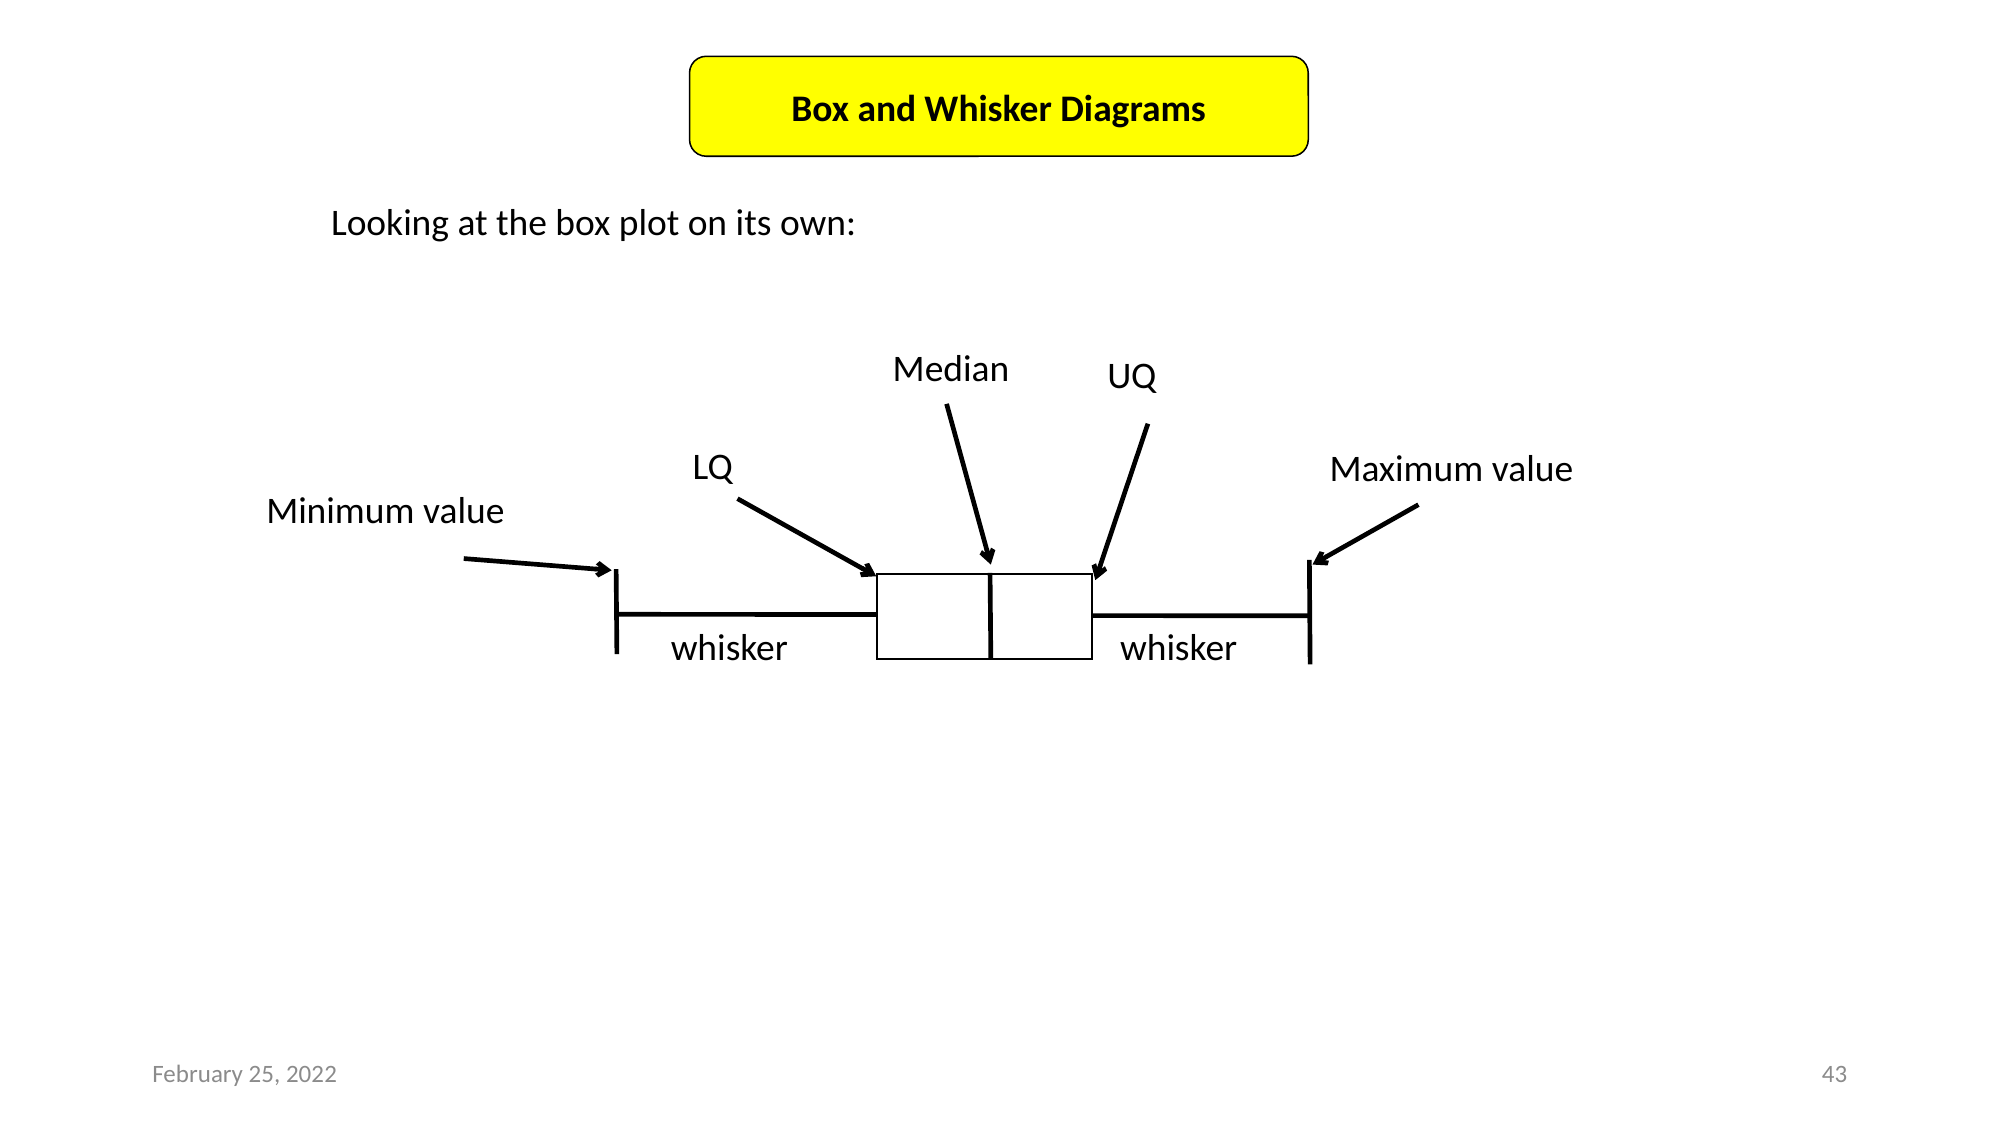

Box and Whisker Diagrams
Looking at the box plot on its own:
Median
UQ
LQ
Maximum value
Minimum value

whisker
whisker
February 25, 2022
43